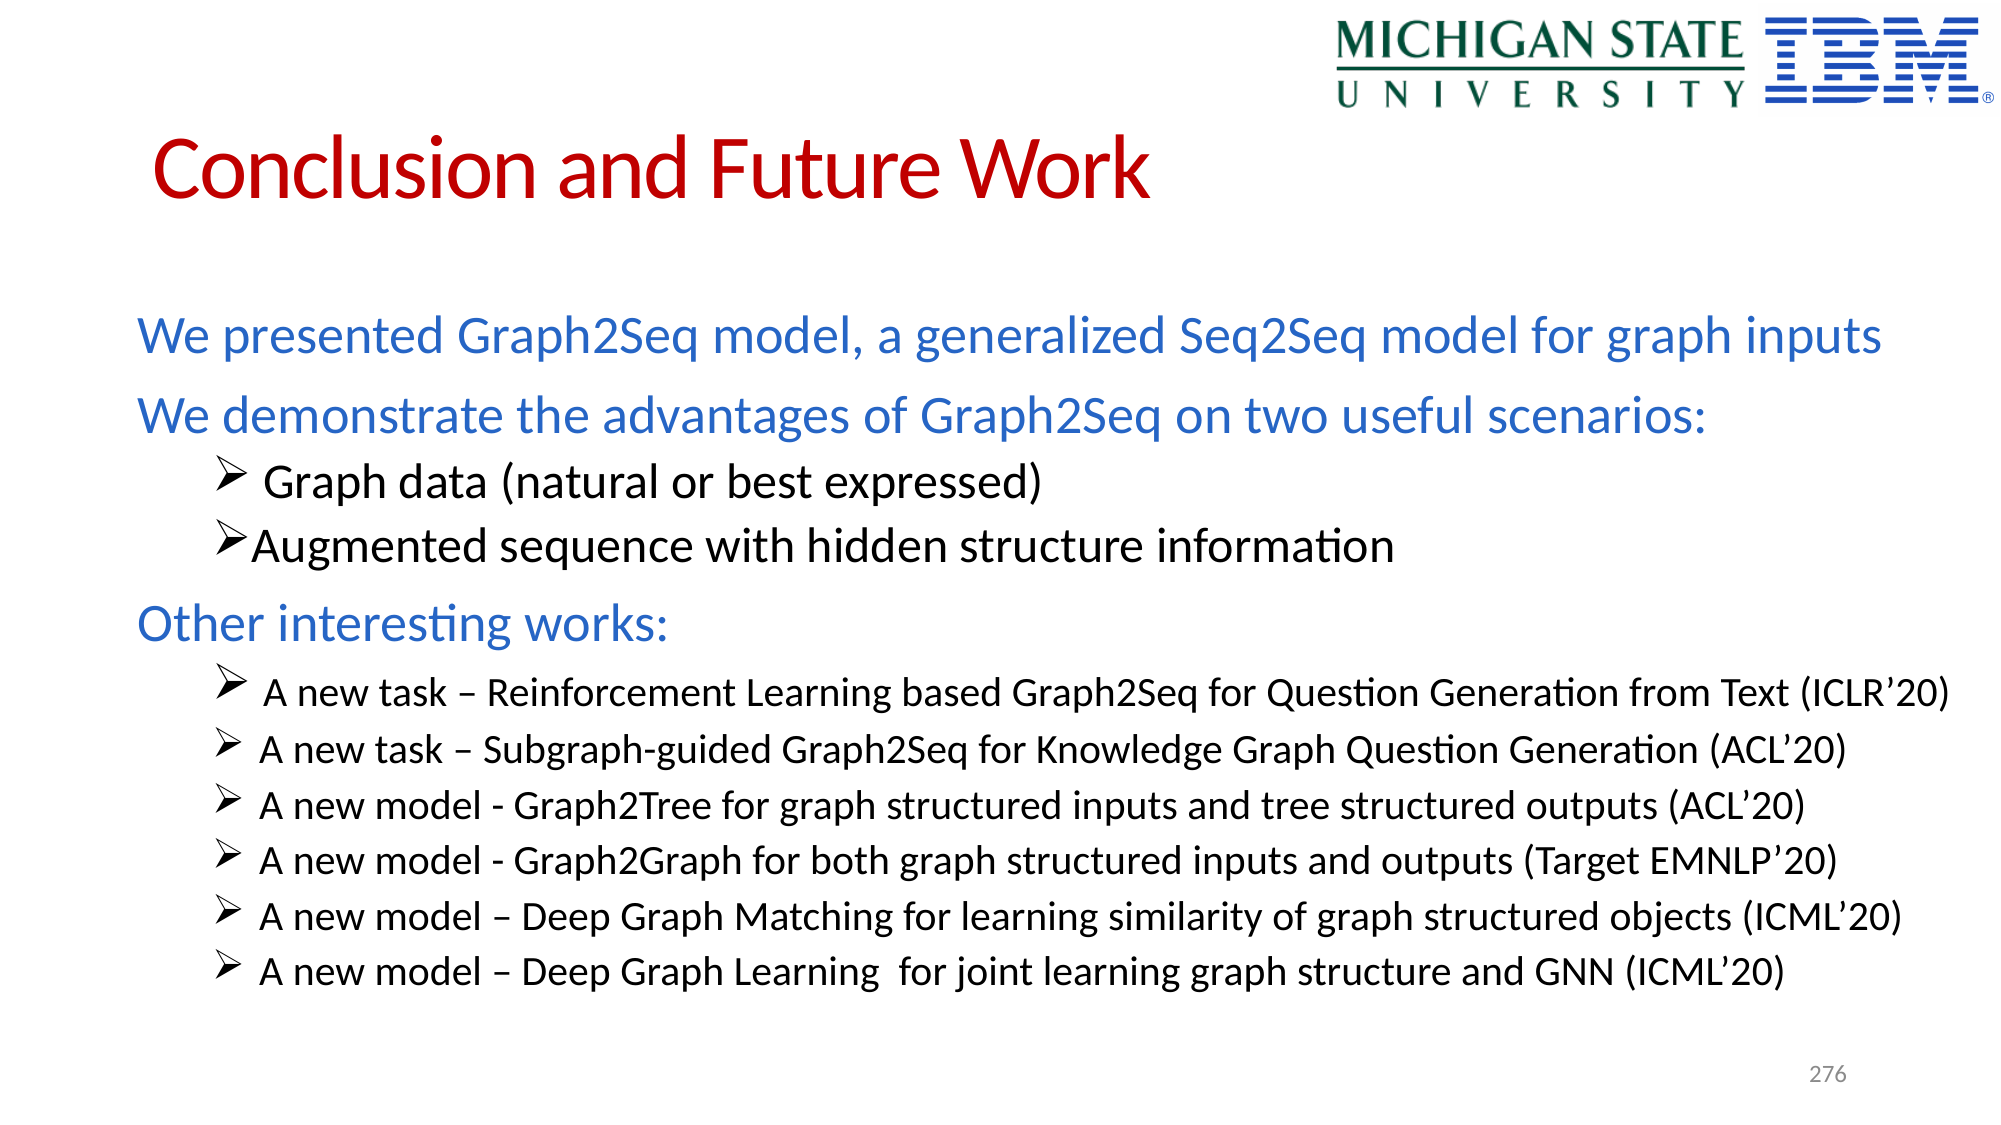

# Conclusion and Future Work
We presented Graph2Seq model, a generalized Seq2Seq model for graph inputs
We demonstrate the advantages of Graph2Seq on two useful scenarios:
 Graph data (natural or best expressed)
Augmented sequence with hidden structure information
Other interesting works:
 A new task – Reinforcement Learning based Graph2Seq for Question Generation from Text (ICLR’20)
 A new task – Subgraph-guided Graph2Seq for Knowledge Graph Question Generation (ACL’20)
 A new model - Graph2Tree for graph structured inputs and tree structured outputs (ACL’20)
 A new model - Graph2Graph for both graph structured inputs and outputs (Target EMNLP’20)
 A new model – Deep Graph Matching for learning similarity of graph structured objects (ICML’20)
 A new model – Deep Graph Learning  for joint learning graph structure and GNN (ICML’20)
276